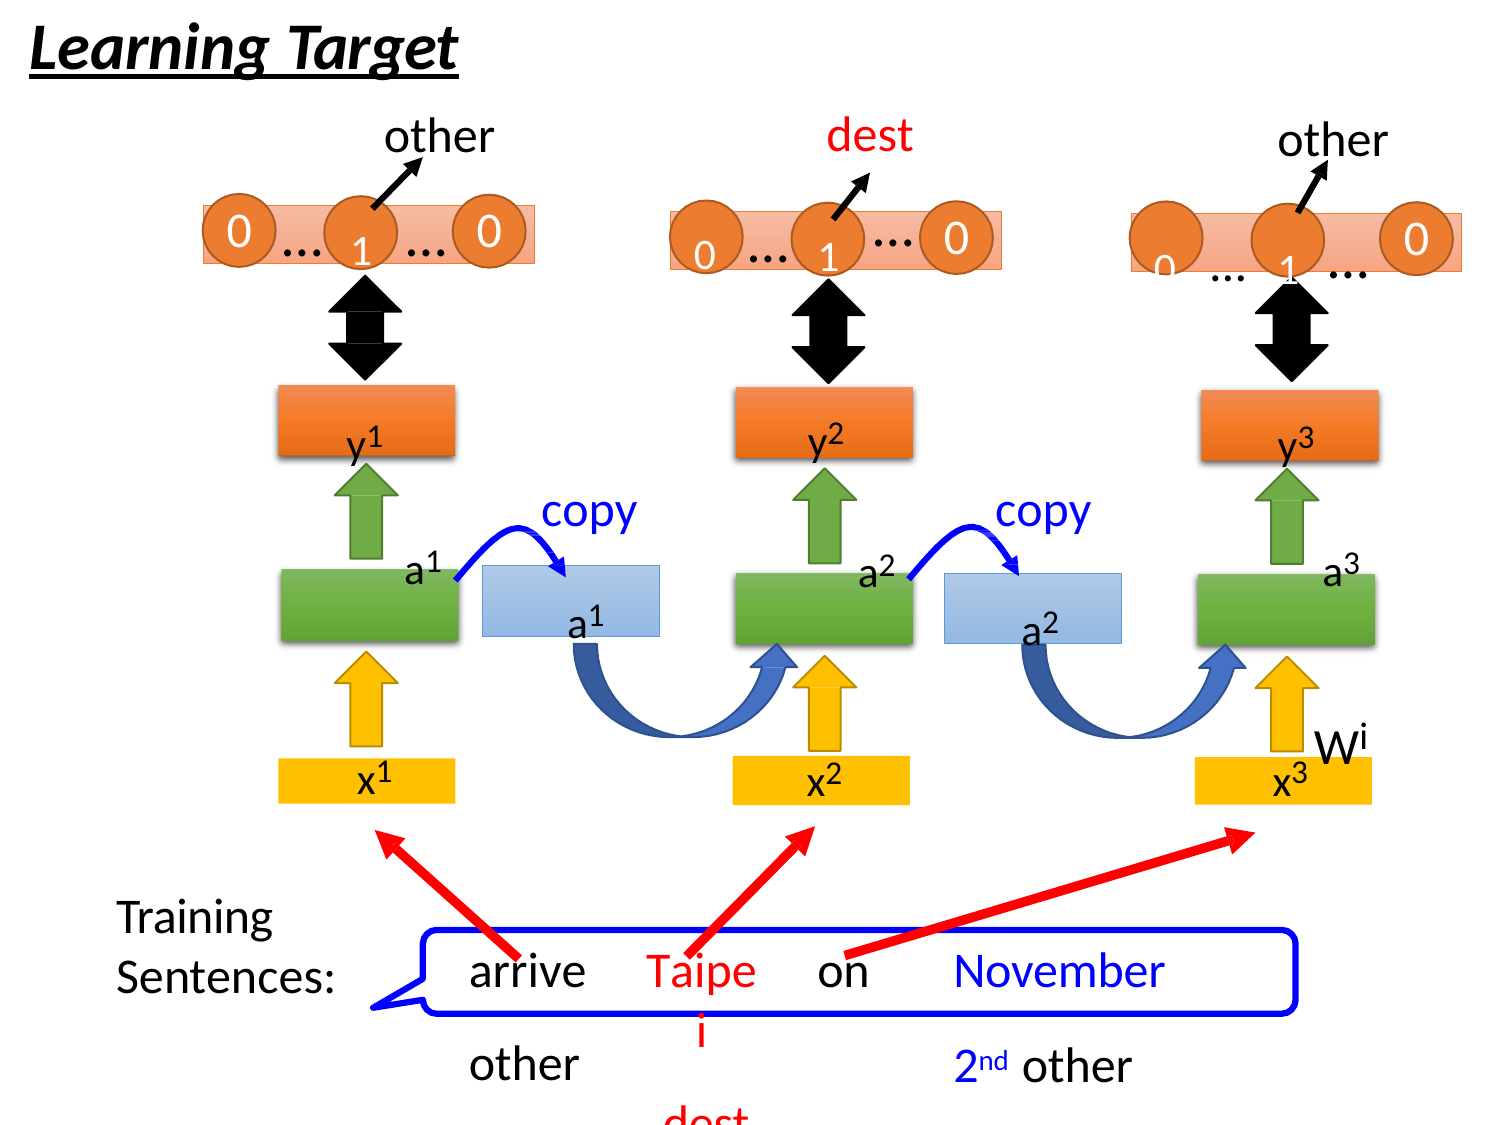

# Learning Target
dest
other
other

…	1	…
0	…	1
…
0	…	1	…

0
0

0

0

y2
y1
y3

copy
copy
a1
a3
a2

a1
a2

Wi
x2
x3
x1

Training  Sentences:
on	November		2nd  other		time	time

arrive
other
Taipei
dest